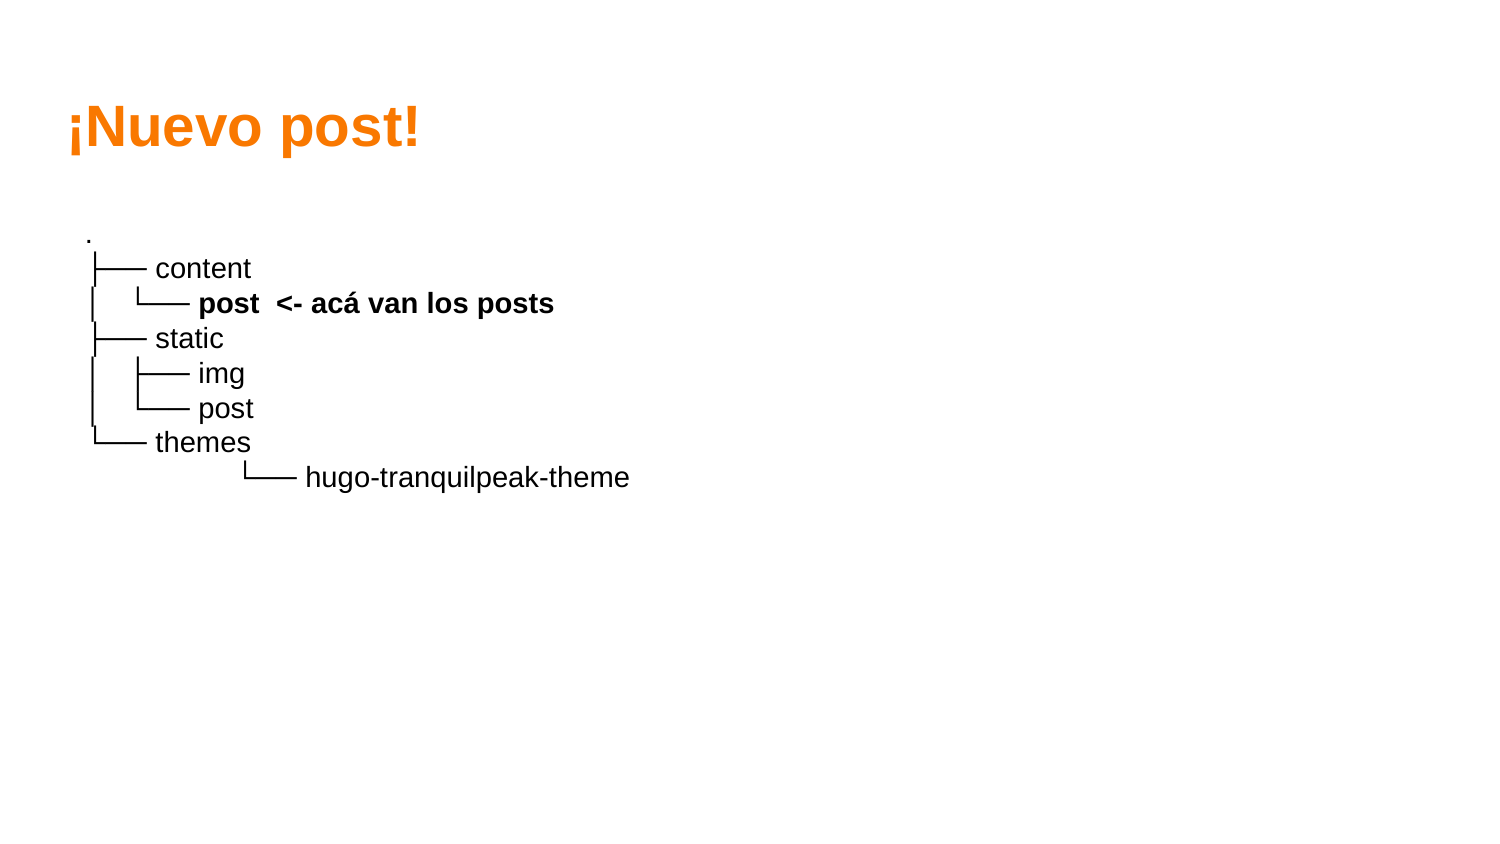

# ¡Nuevo post!
.
├── content
│   └── post  <- acá van los posts
├── static
│   ├── img
│   └── post
└── themes
	└── hugo-tranquilpeak-theme